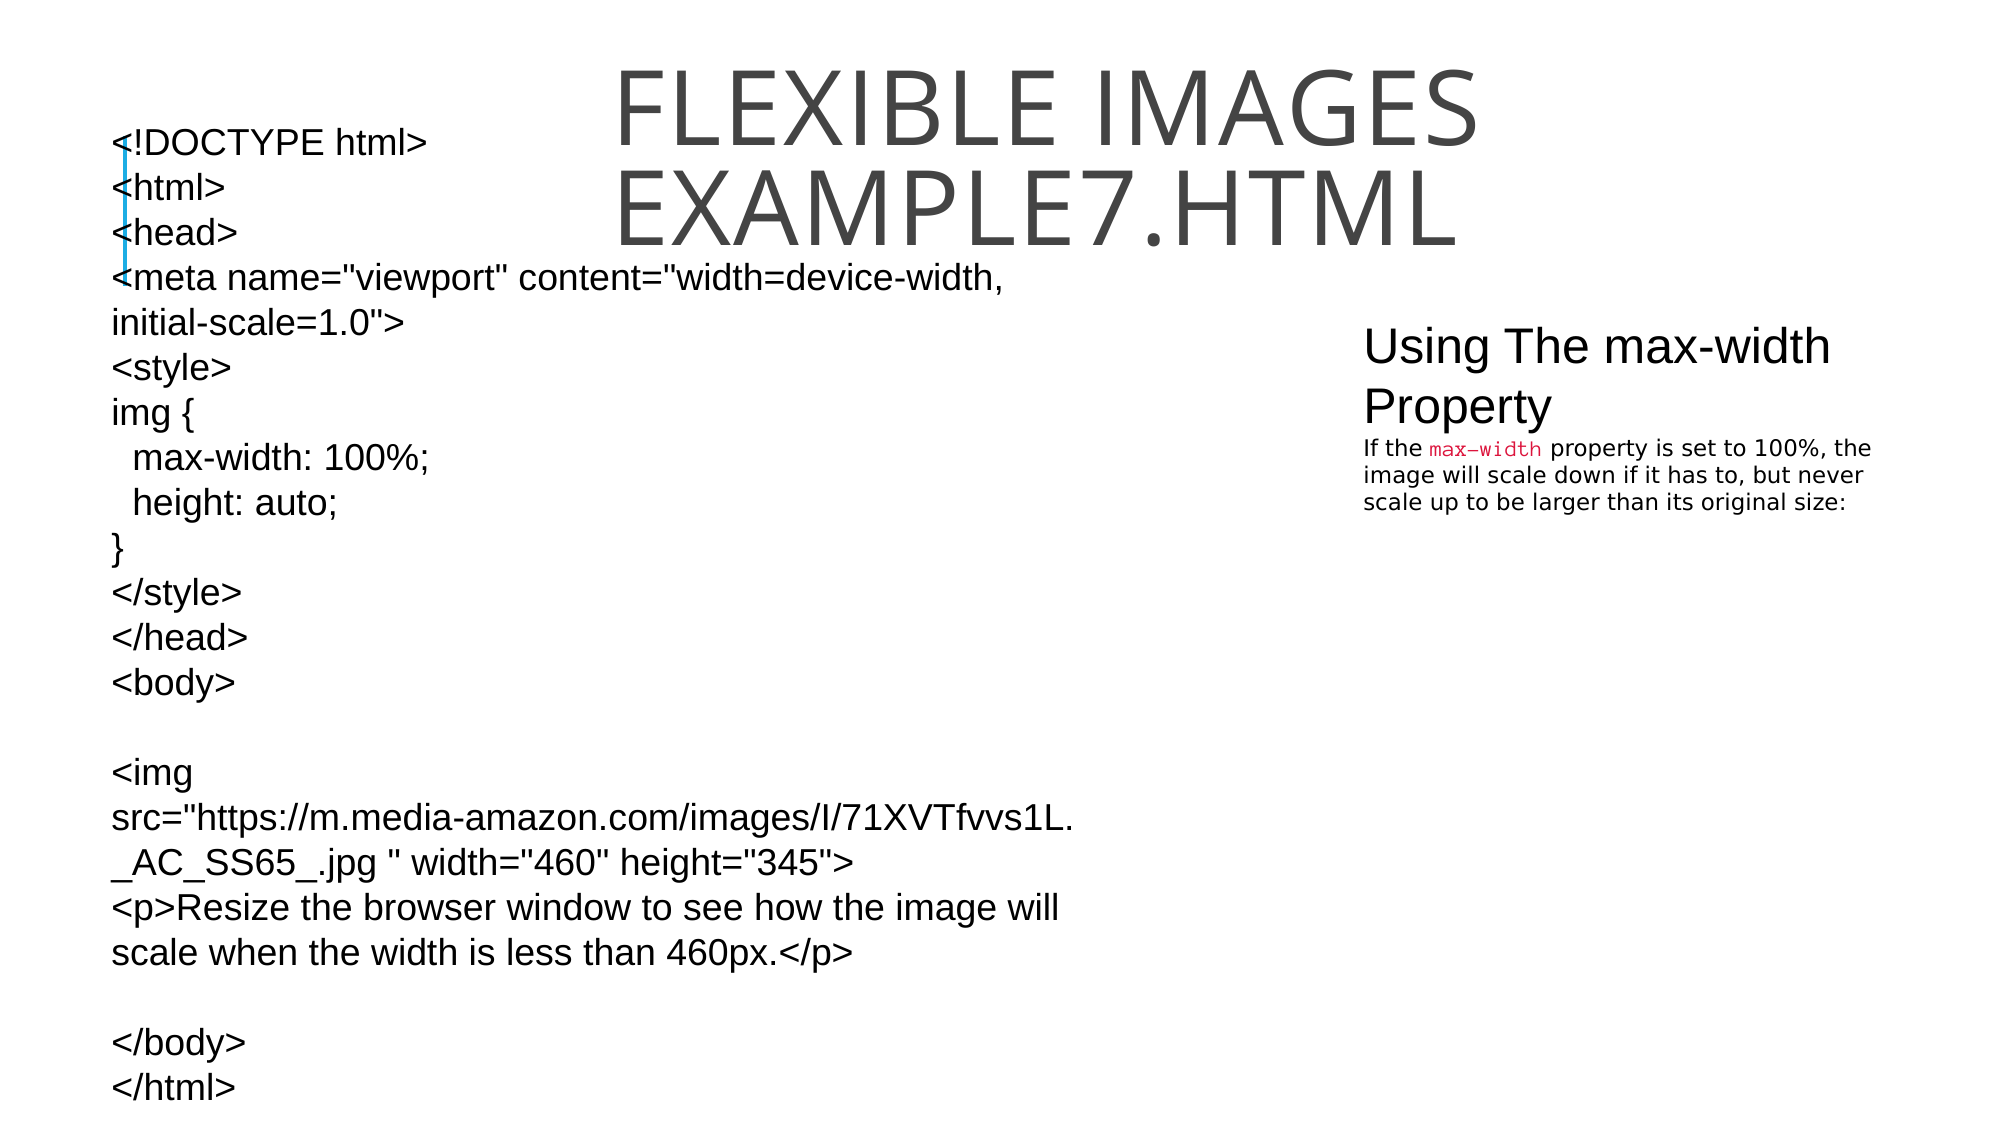

# flexible images Example7.html
<!DOCTYPE html>
<html>
<head>
<meta name="viewport" content="width=device-width, initial-scale=1.0">
<style>
img {
  max-width: 100%;
  height: auto;
}
</style>
</head>
<body>

<img src="https://m.media-amazon.com/images/I/71XVTfvvs1L._AC_SS65_.jpg " width="460" height="345">
<p>Resize the browser window to see how the image will scale when the width is less than 460px.</p>

</body>
</html>
Using The max-width Property
If the max-width property is set to 100%, the image will scale down if it has to, but never scale up to be larger than its original size: